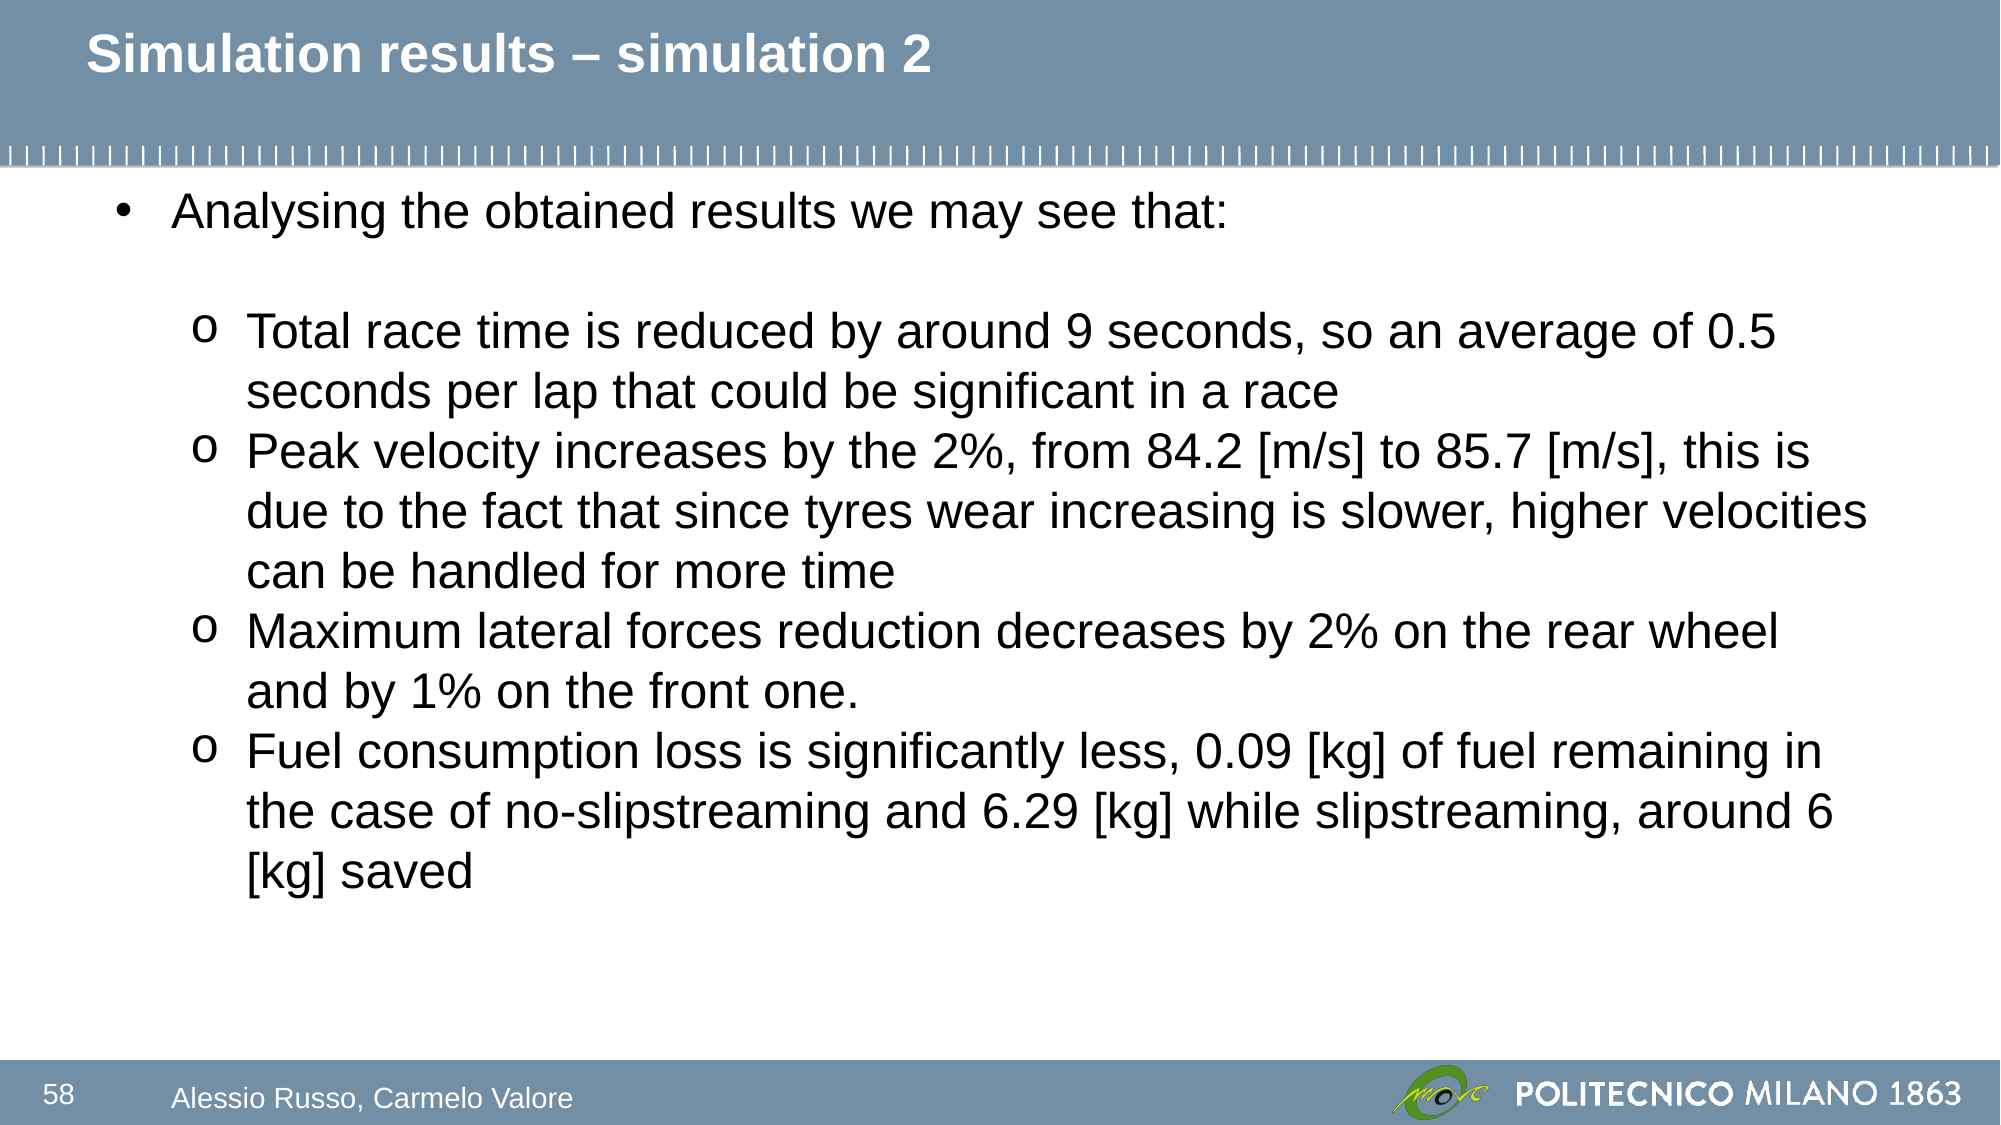

Simulation results – simulation 2
Analysing the obtained results we may see that:

Total race time is reduced by around 9 seconds, so an average of 0.5 seconds per lap that could be significant in a race
Peak velocity increases by the 2%, from 84.2 [m/s] to 85.7 [m/s], this is due to the fact that since tyres wear increasing is slower, higher velocities can be handled for more time
Maximum lateral forces reduction decreases by 2% on the rear wheel and by 1% on the front one.
Fuel consumption loss is significantly less, 0.09 [kg] of fuel remaining in the case of no-slipstreaming and 6.29 [kg] while slipstreaming, around 6 [kg] saved

58
Alessio Russo, Carmelo Valore